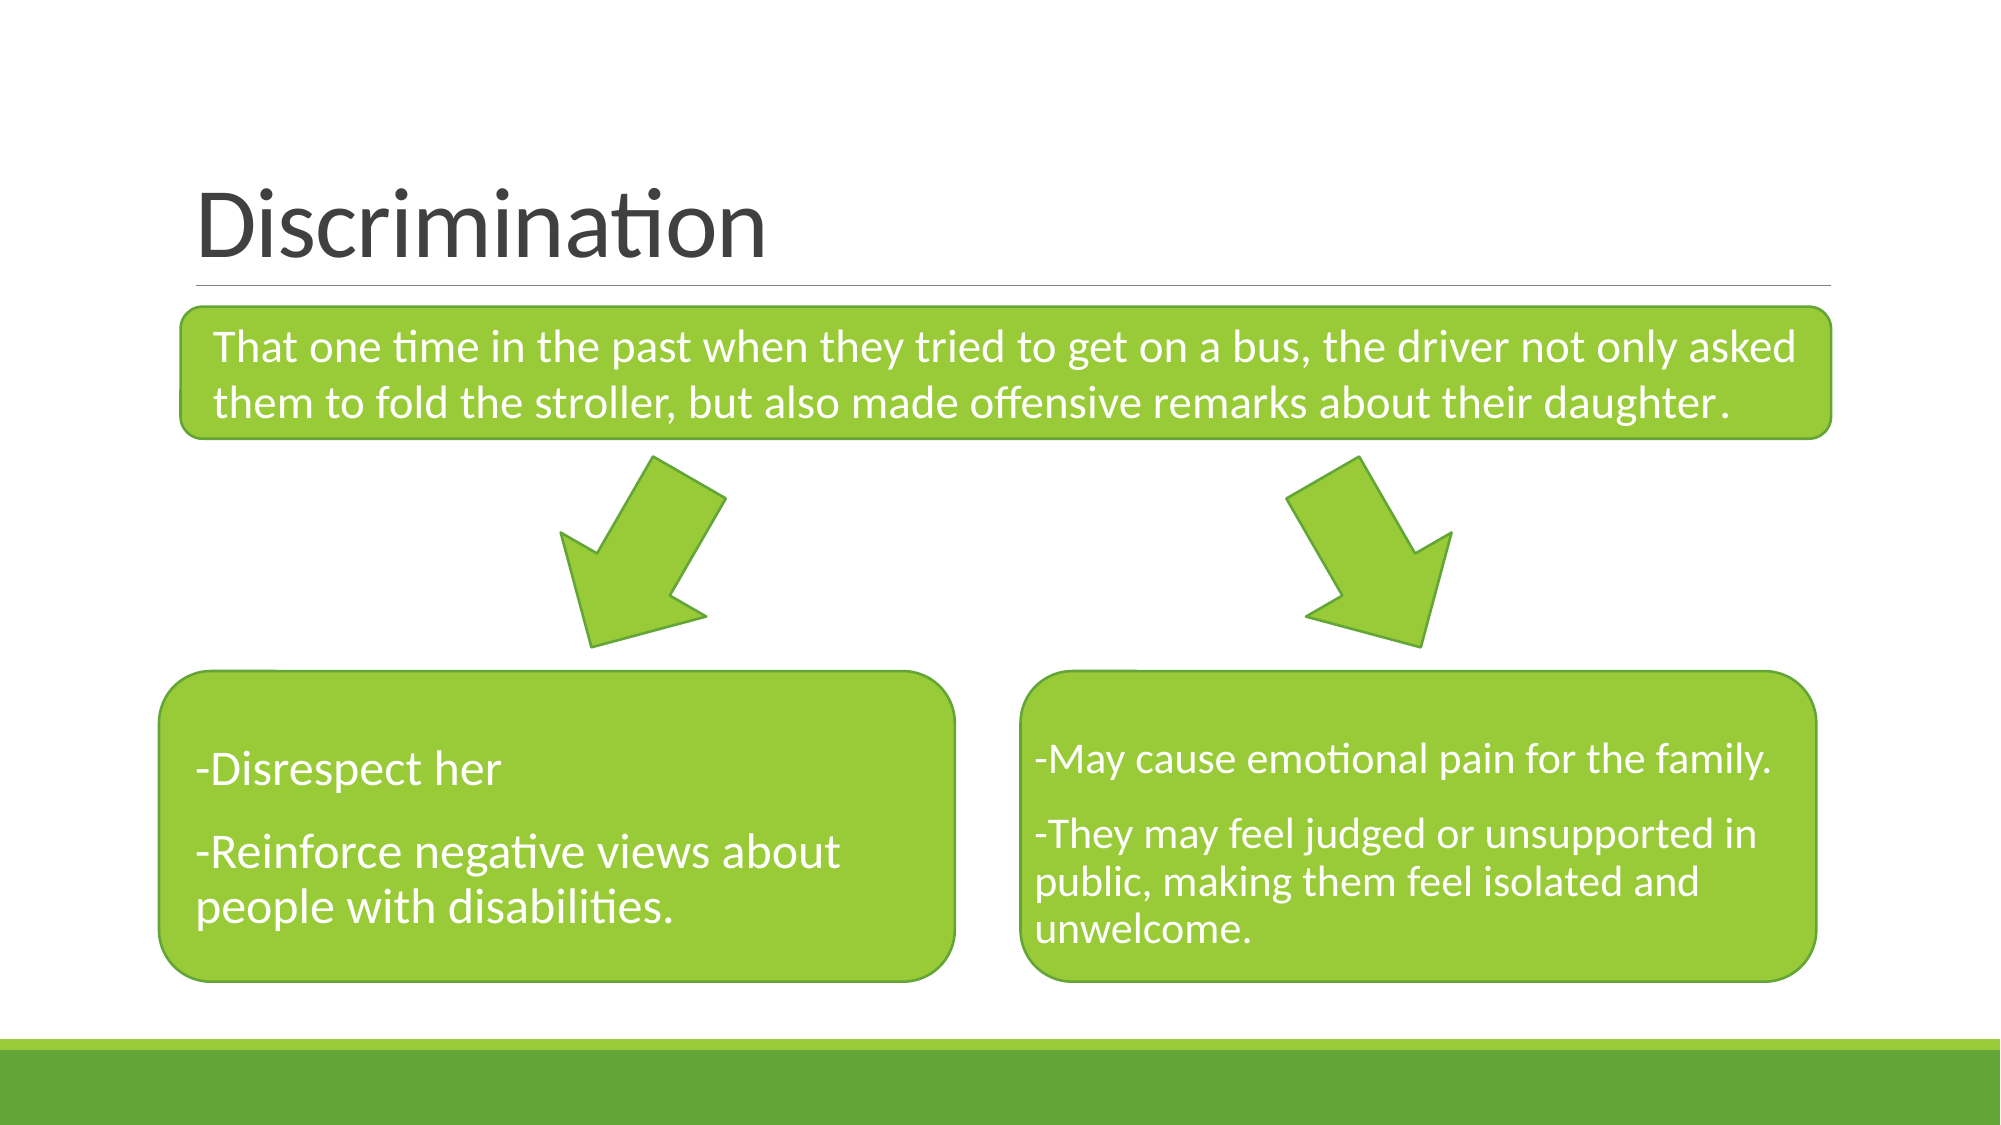

# Discrimination

That one time in the past when they tried to get on a bus, the driver not only asked them to fold the stroller, but also made offensive remarks about their daughter.

-Disrespect her
-Reinforce negative views about people with disabilities.

-May cause emotional pain for the family.
-They may feel judged or unsupported in public, making them feel isolated and unwelcome.